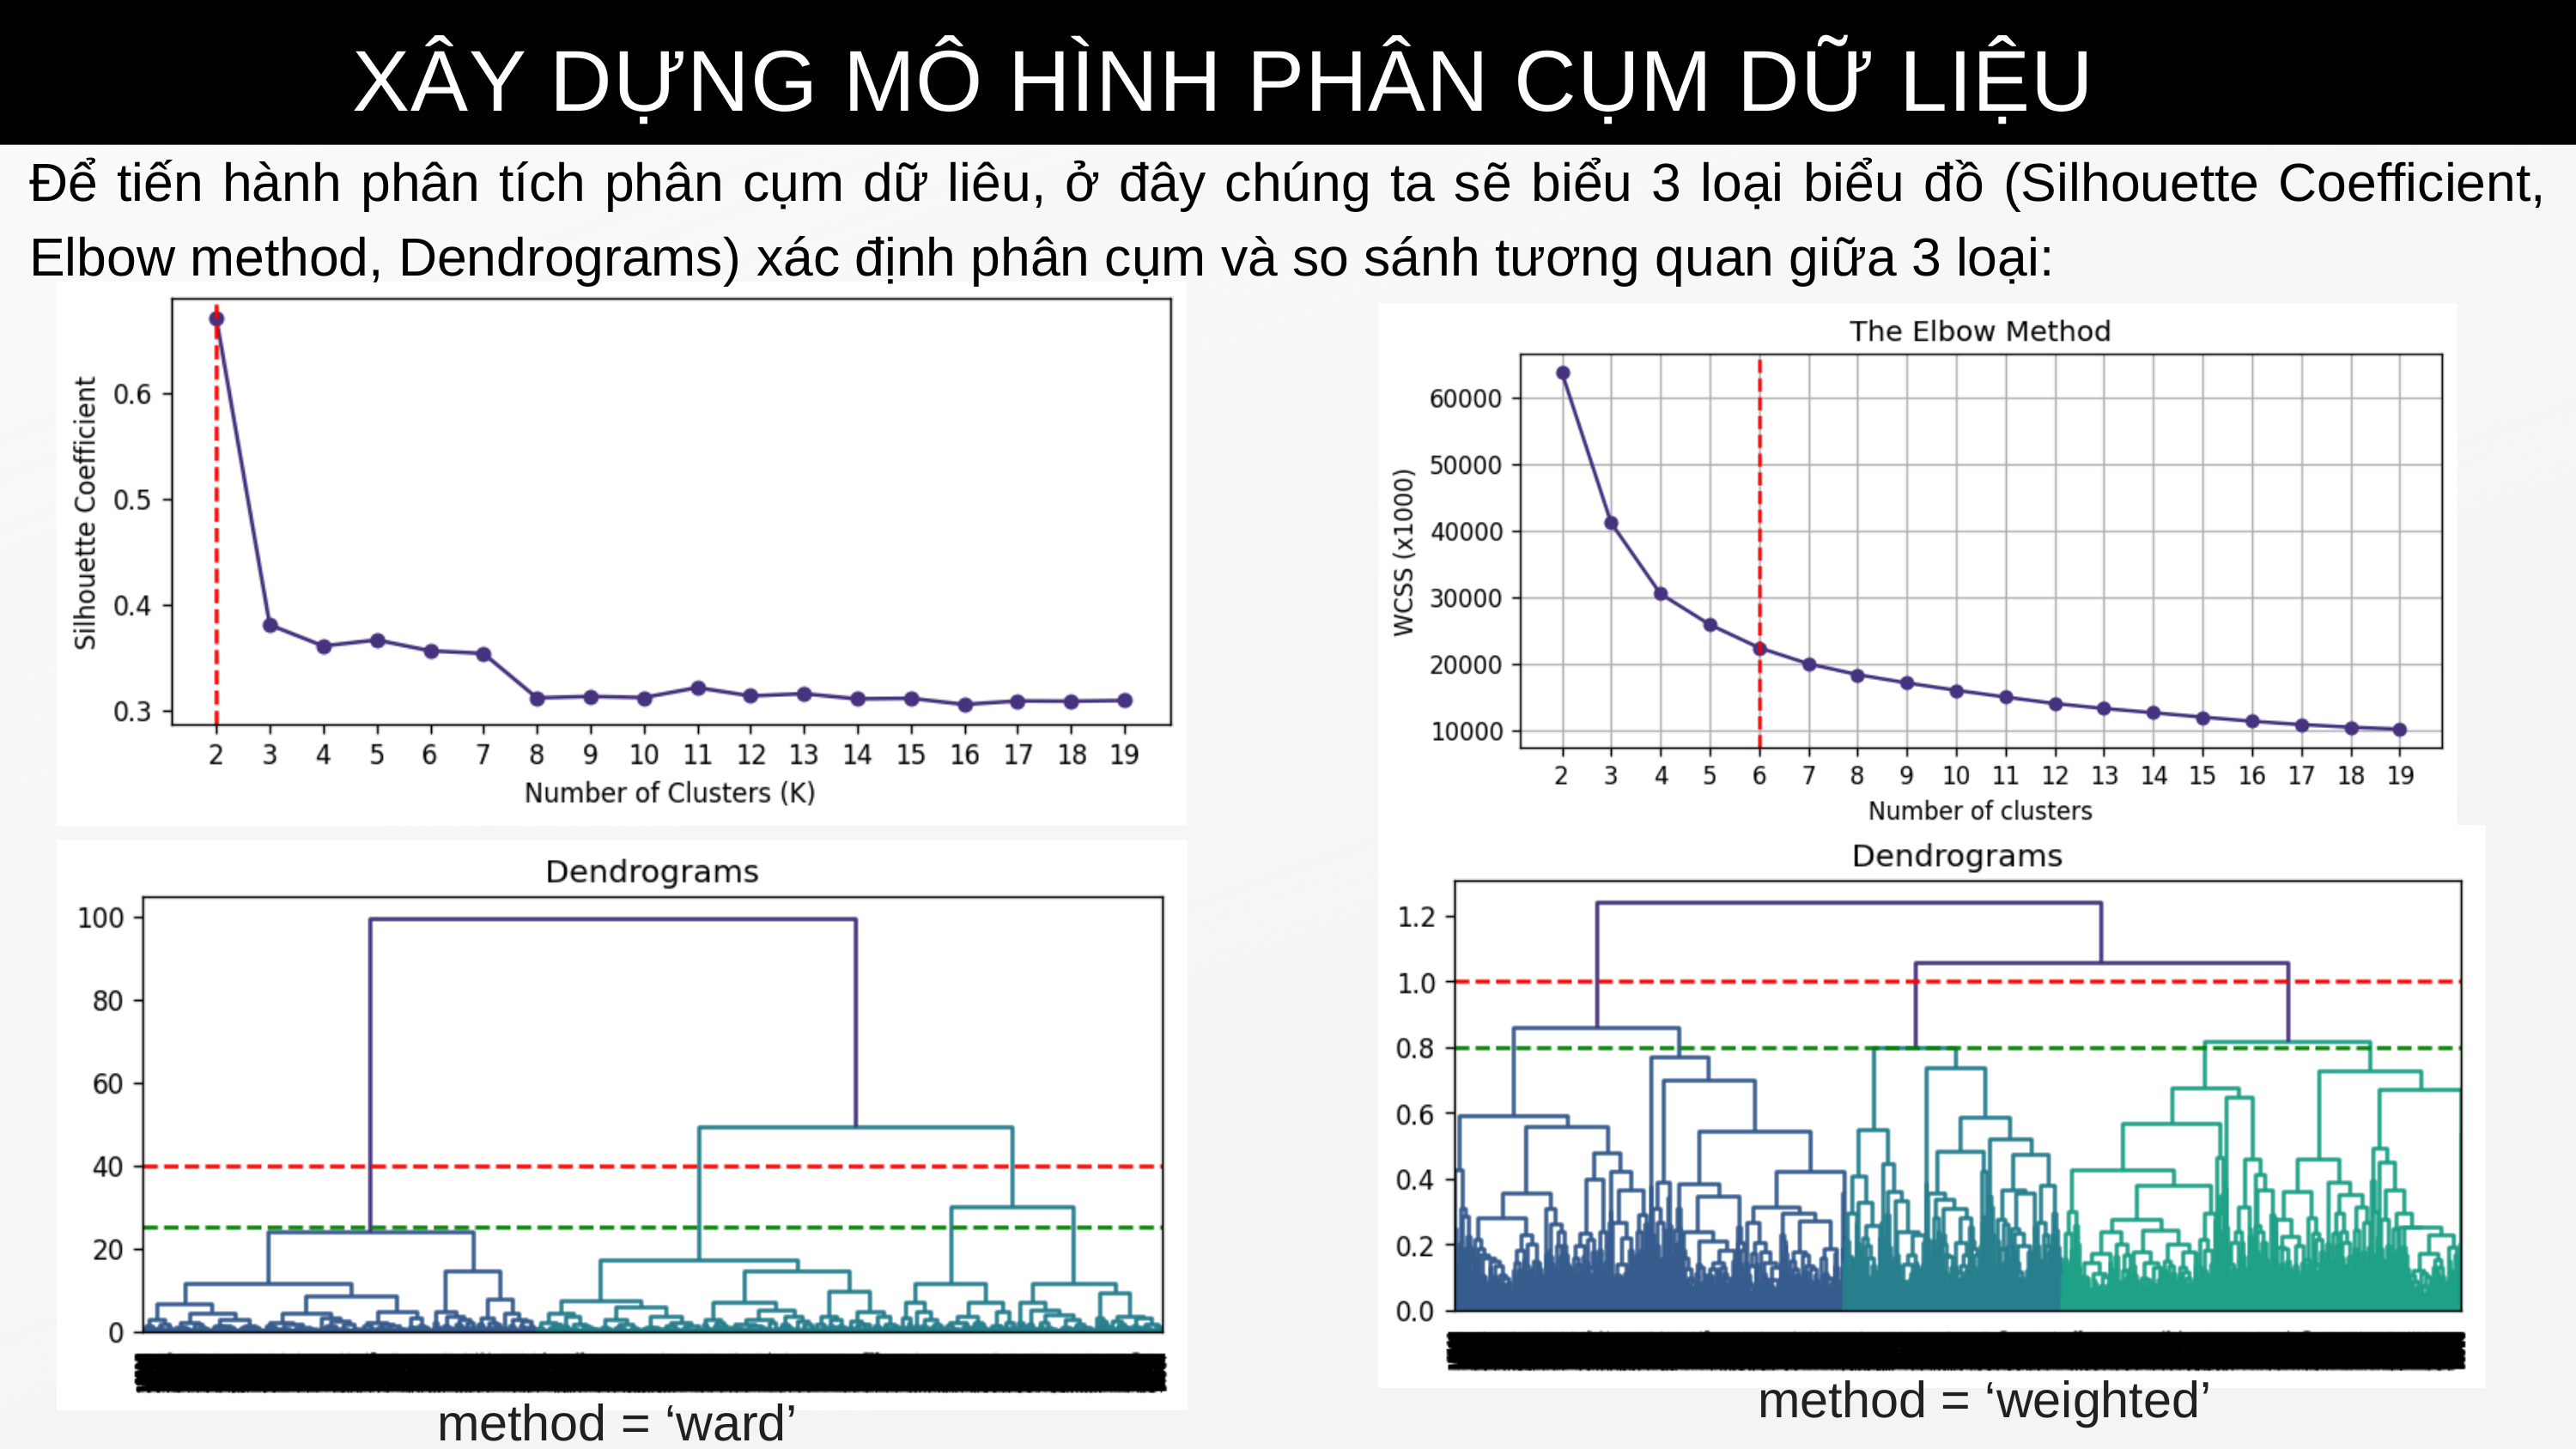

XÂY DỰNG MÔ HÌNH PHÂN CỤM DỮ LIỆU
Để tiến hành phân tích phân cụm dữ liêu, ở đây chúng ta sẽ biểu 3 loại biểu đồ (Silhouette Coefficient, Elbow method, Dendrograms) xác định phân cụm và so sánh tương quan giữa 3 loại:

method = ‘weighted’
method = ‘ward’